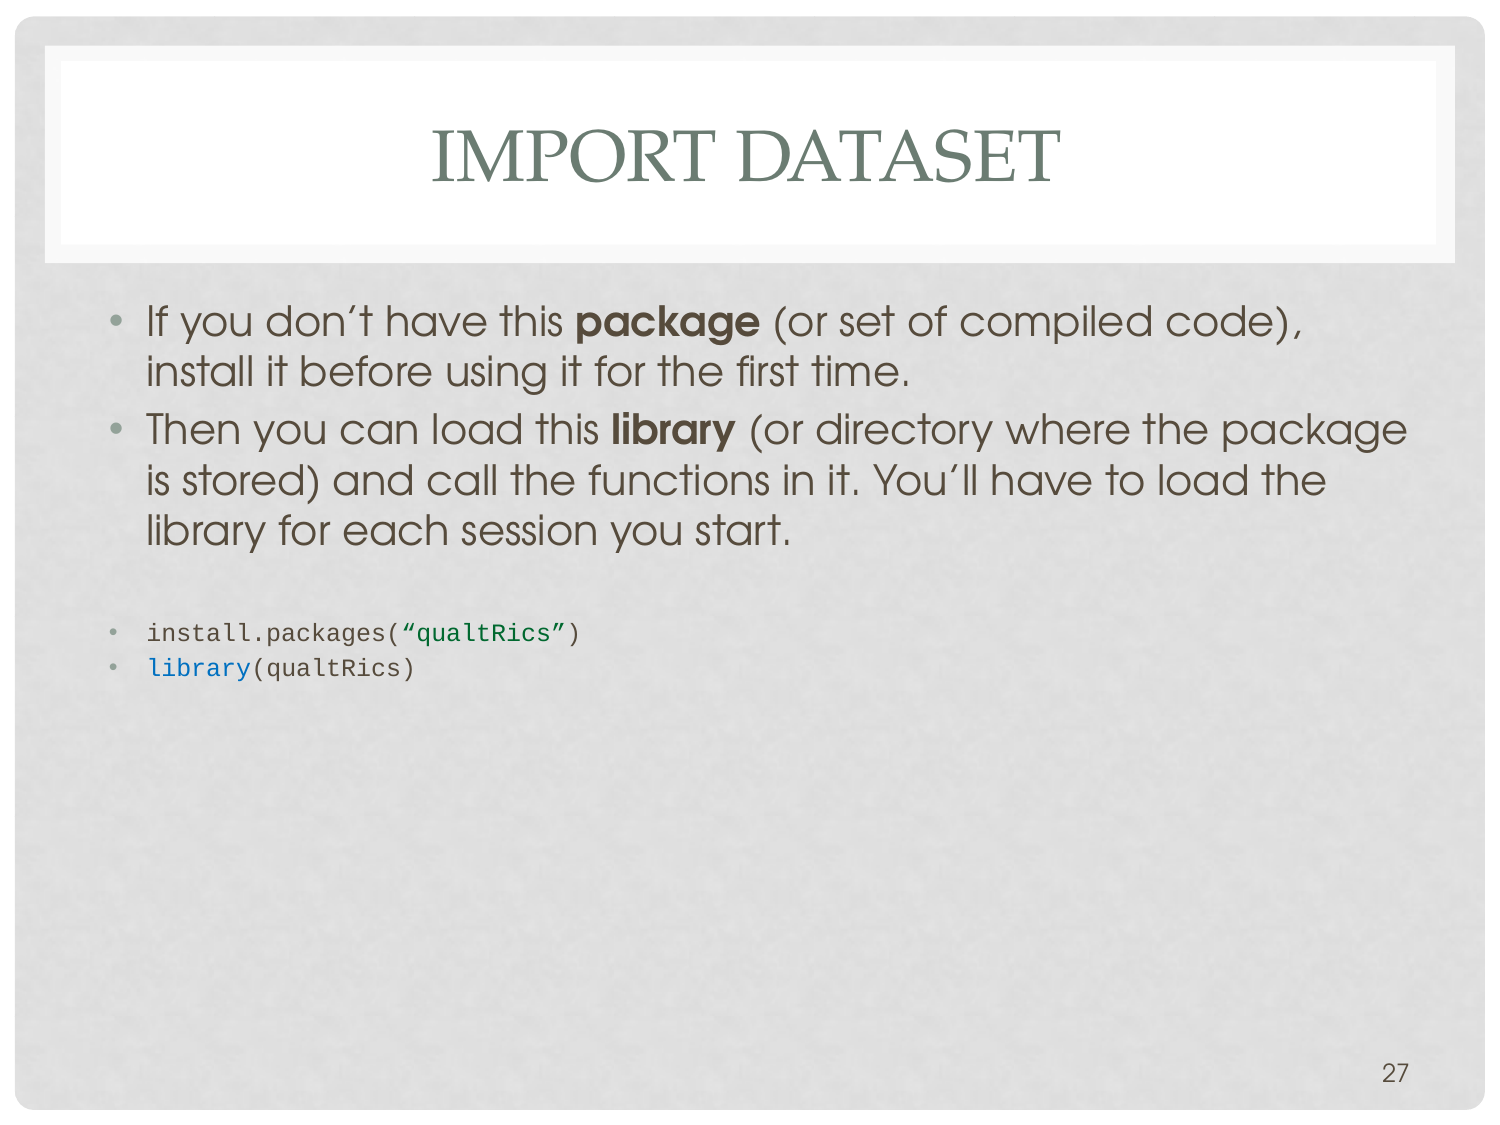

# IMPORT DATASET
If you don’t have this package (or set of compiled code), install it before using it for the first time.
Then you can load this library (or directory where the package is stored) and call the functions in it. You’ll have to load the library for each session you start.

install.packages(“qualtRics”)
library(qualtRics)

27